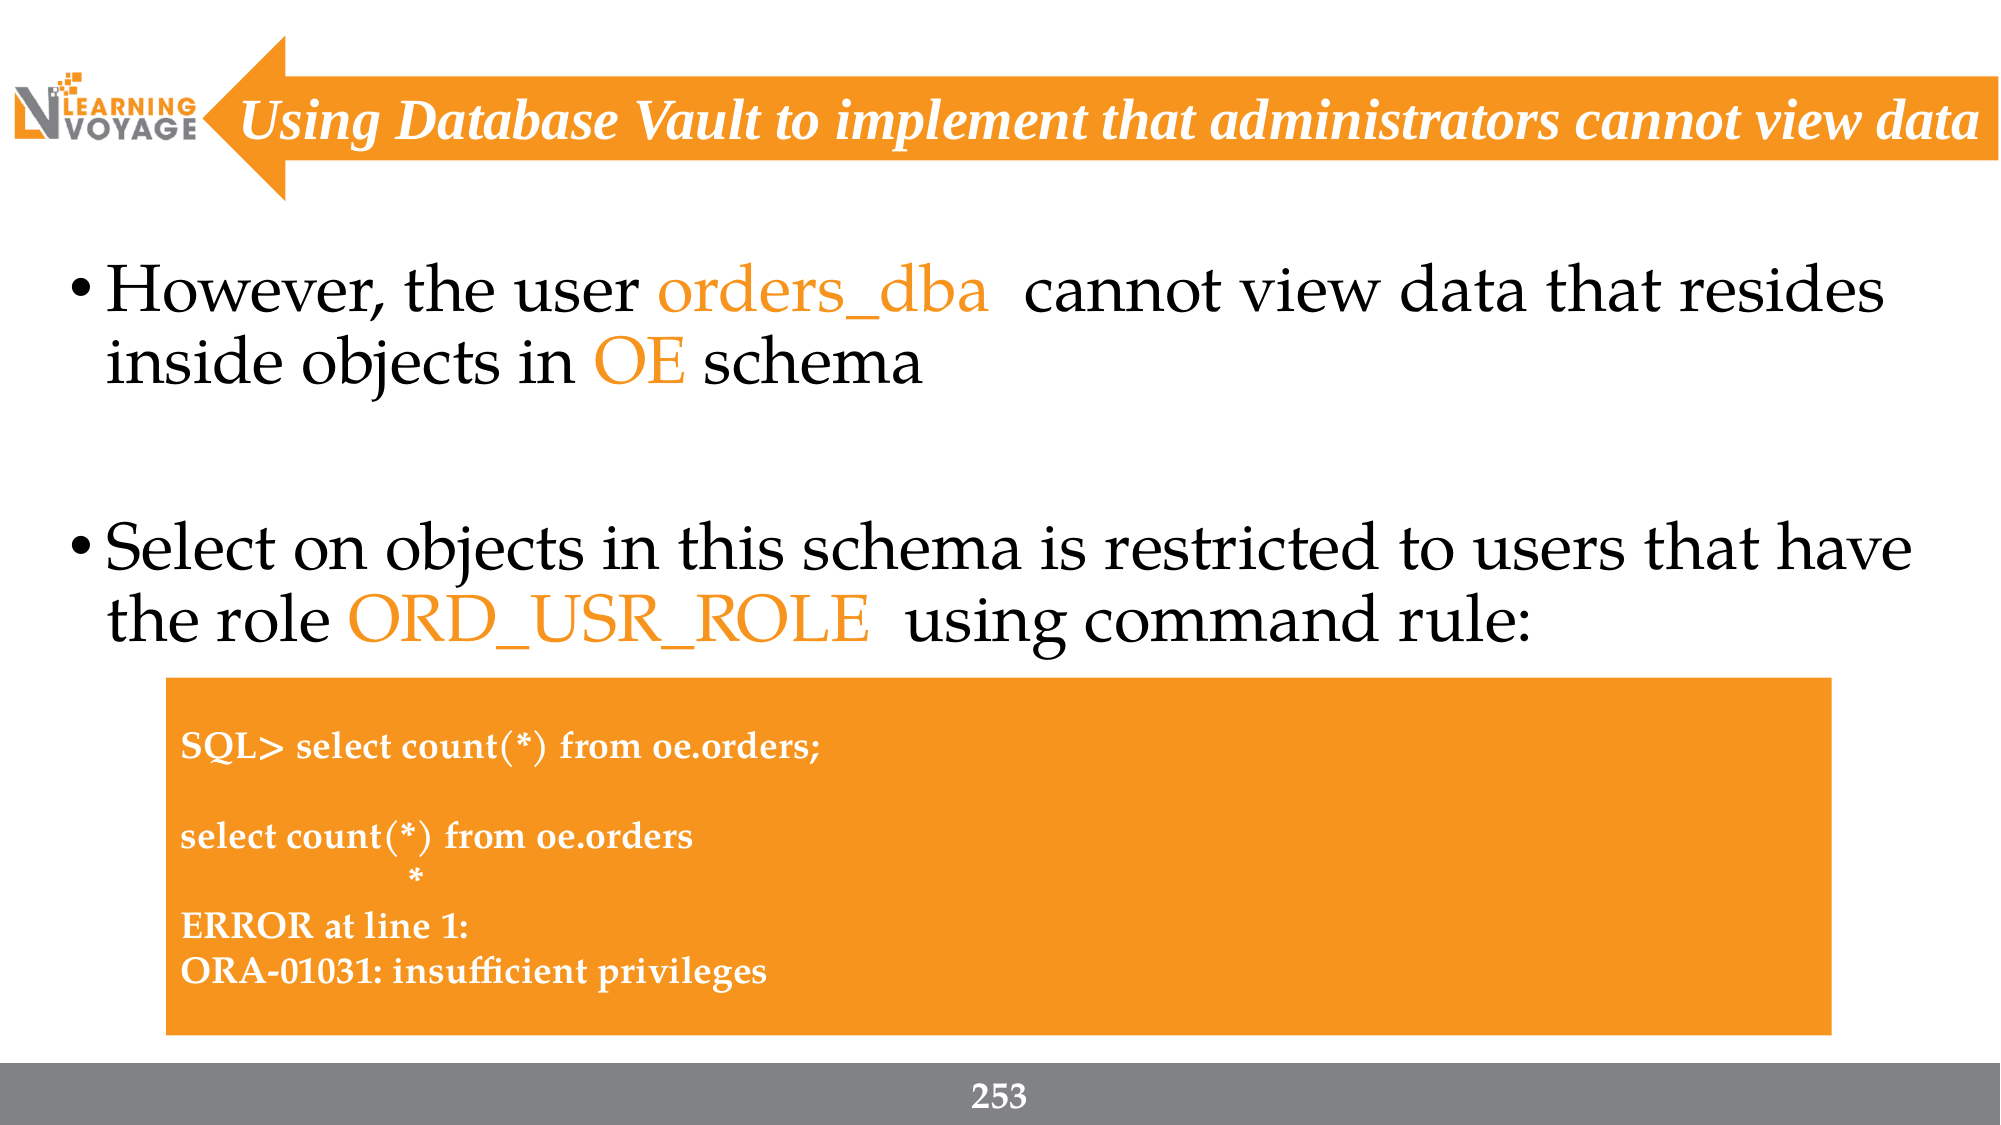

Using Database Vault to implement that administrators cannot view data
However, the user orders_dba  cannot view data that resides inside objects in OE schema

Select on objects in this schema is restricted to users that have the role ORD_USR_ROLE  using command rule:
SQL> select count(*) from oe.orders;

select count(*) from oe.orders
                        *
ERROR at line 1:
ORA-01031: insufficient privileges
253